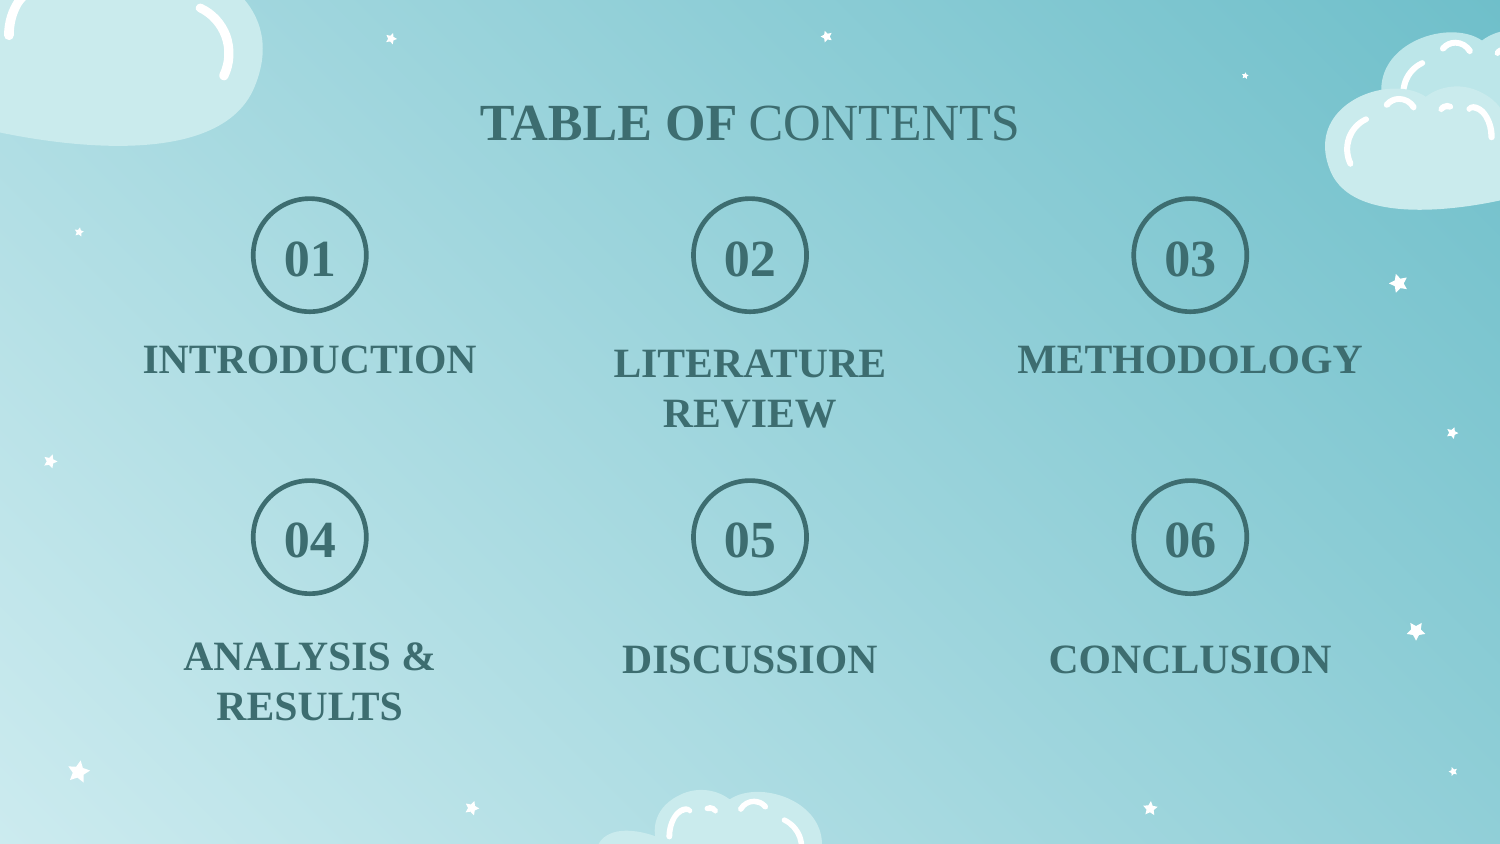

TABLE OF CONTENTS

01
02
03
# INTRODUCTION
LITERATURE REVIEW
METHODOLOGY

04
05
06
ANALYSIS & RESULTS
DISCUSSION
CONCLUSION